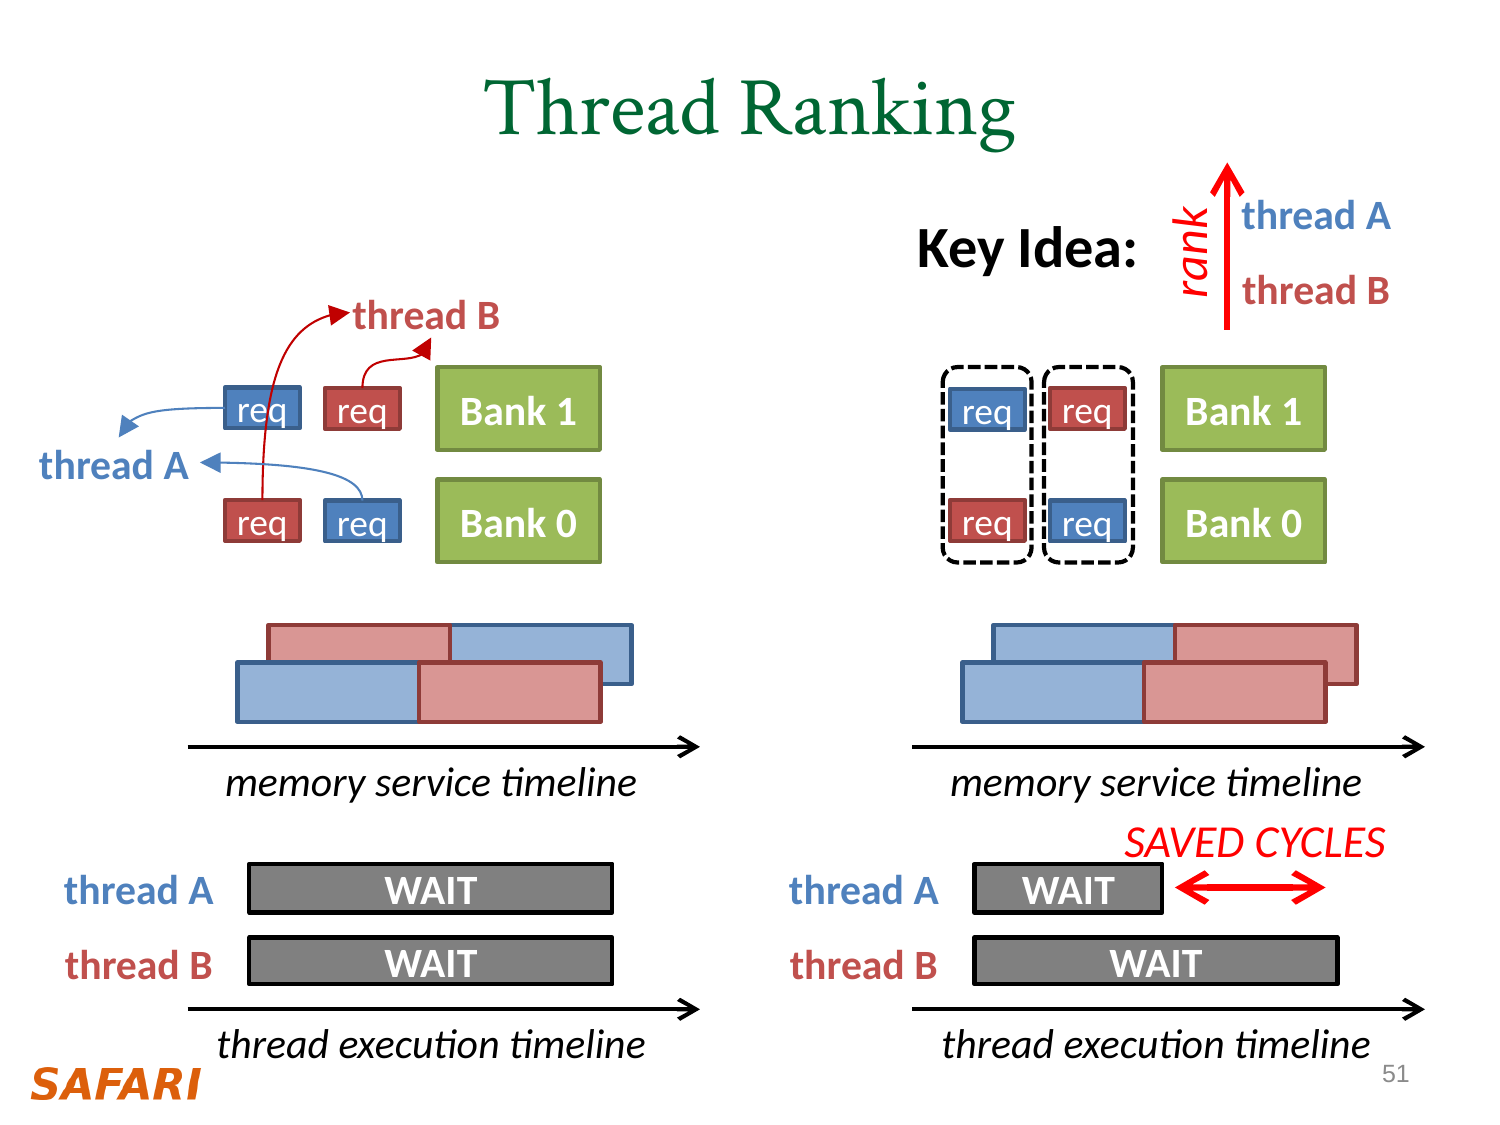

# Thread Ranking
thread A
Key Idea:
rank
thread B
thread B
Bank 1

Bank 1
req
req
req
req
thread A
Bank 0
Bank 0
req
req
req
req

memory service timeline
memory service timeline
SAVED CYCLES
thread A
thread A
WAIT
WAIT
WAIT
WAIT
thread B
thread B
thread execution timeline
thread execution timeline
51